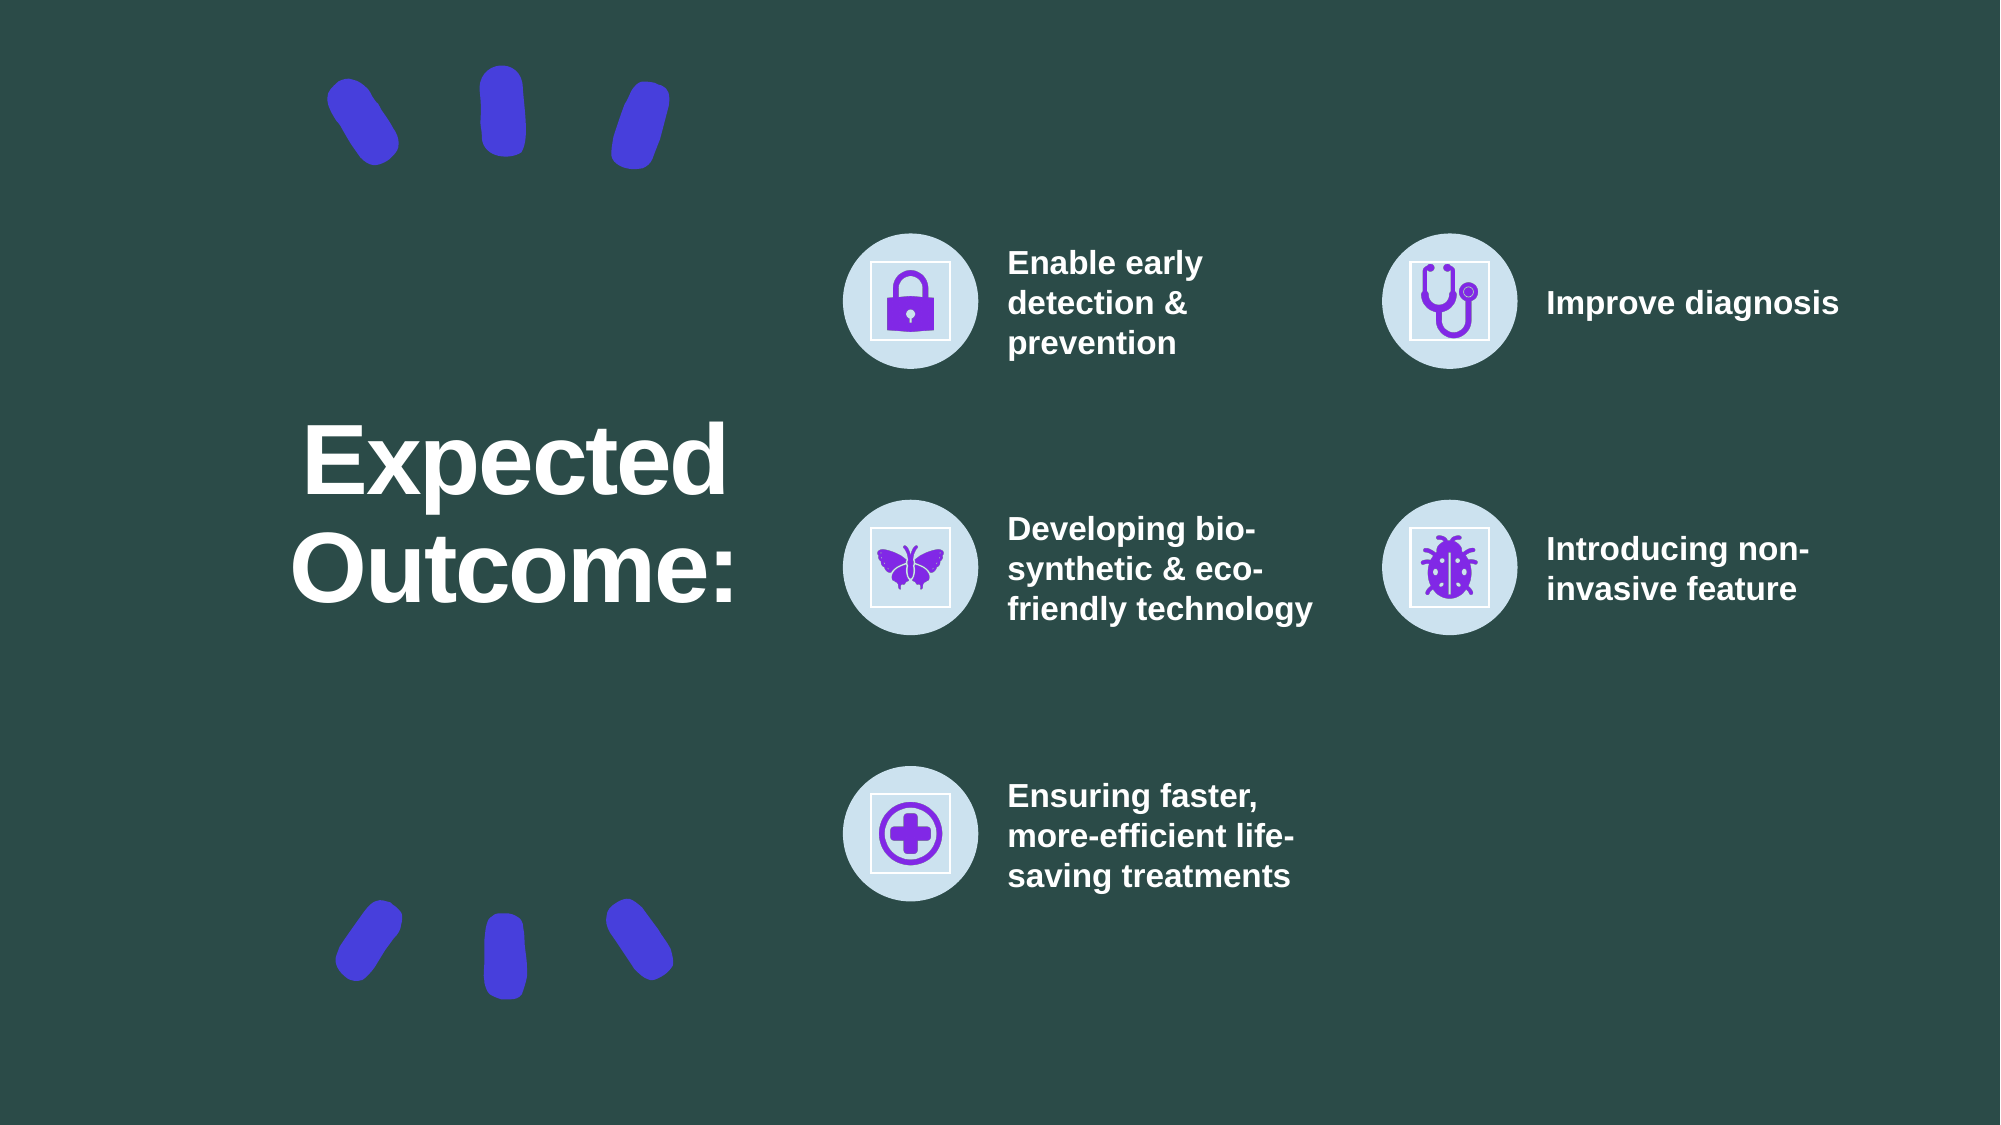

Enable early detection & prevention
Improve diagnosis
Developing bio-synthetic & eco-friendly technology
Introducing non-invasive feature
Ensuring faster, more-efficient life-saving treatments
# Expected Outcome: